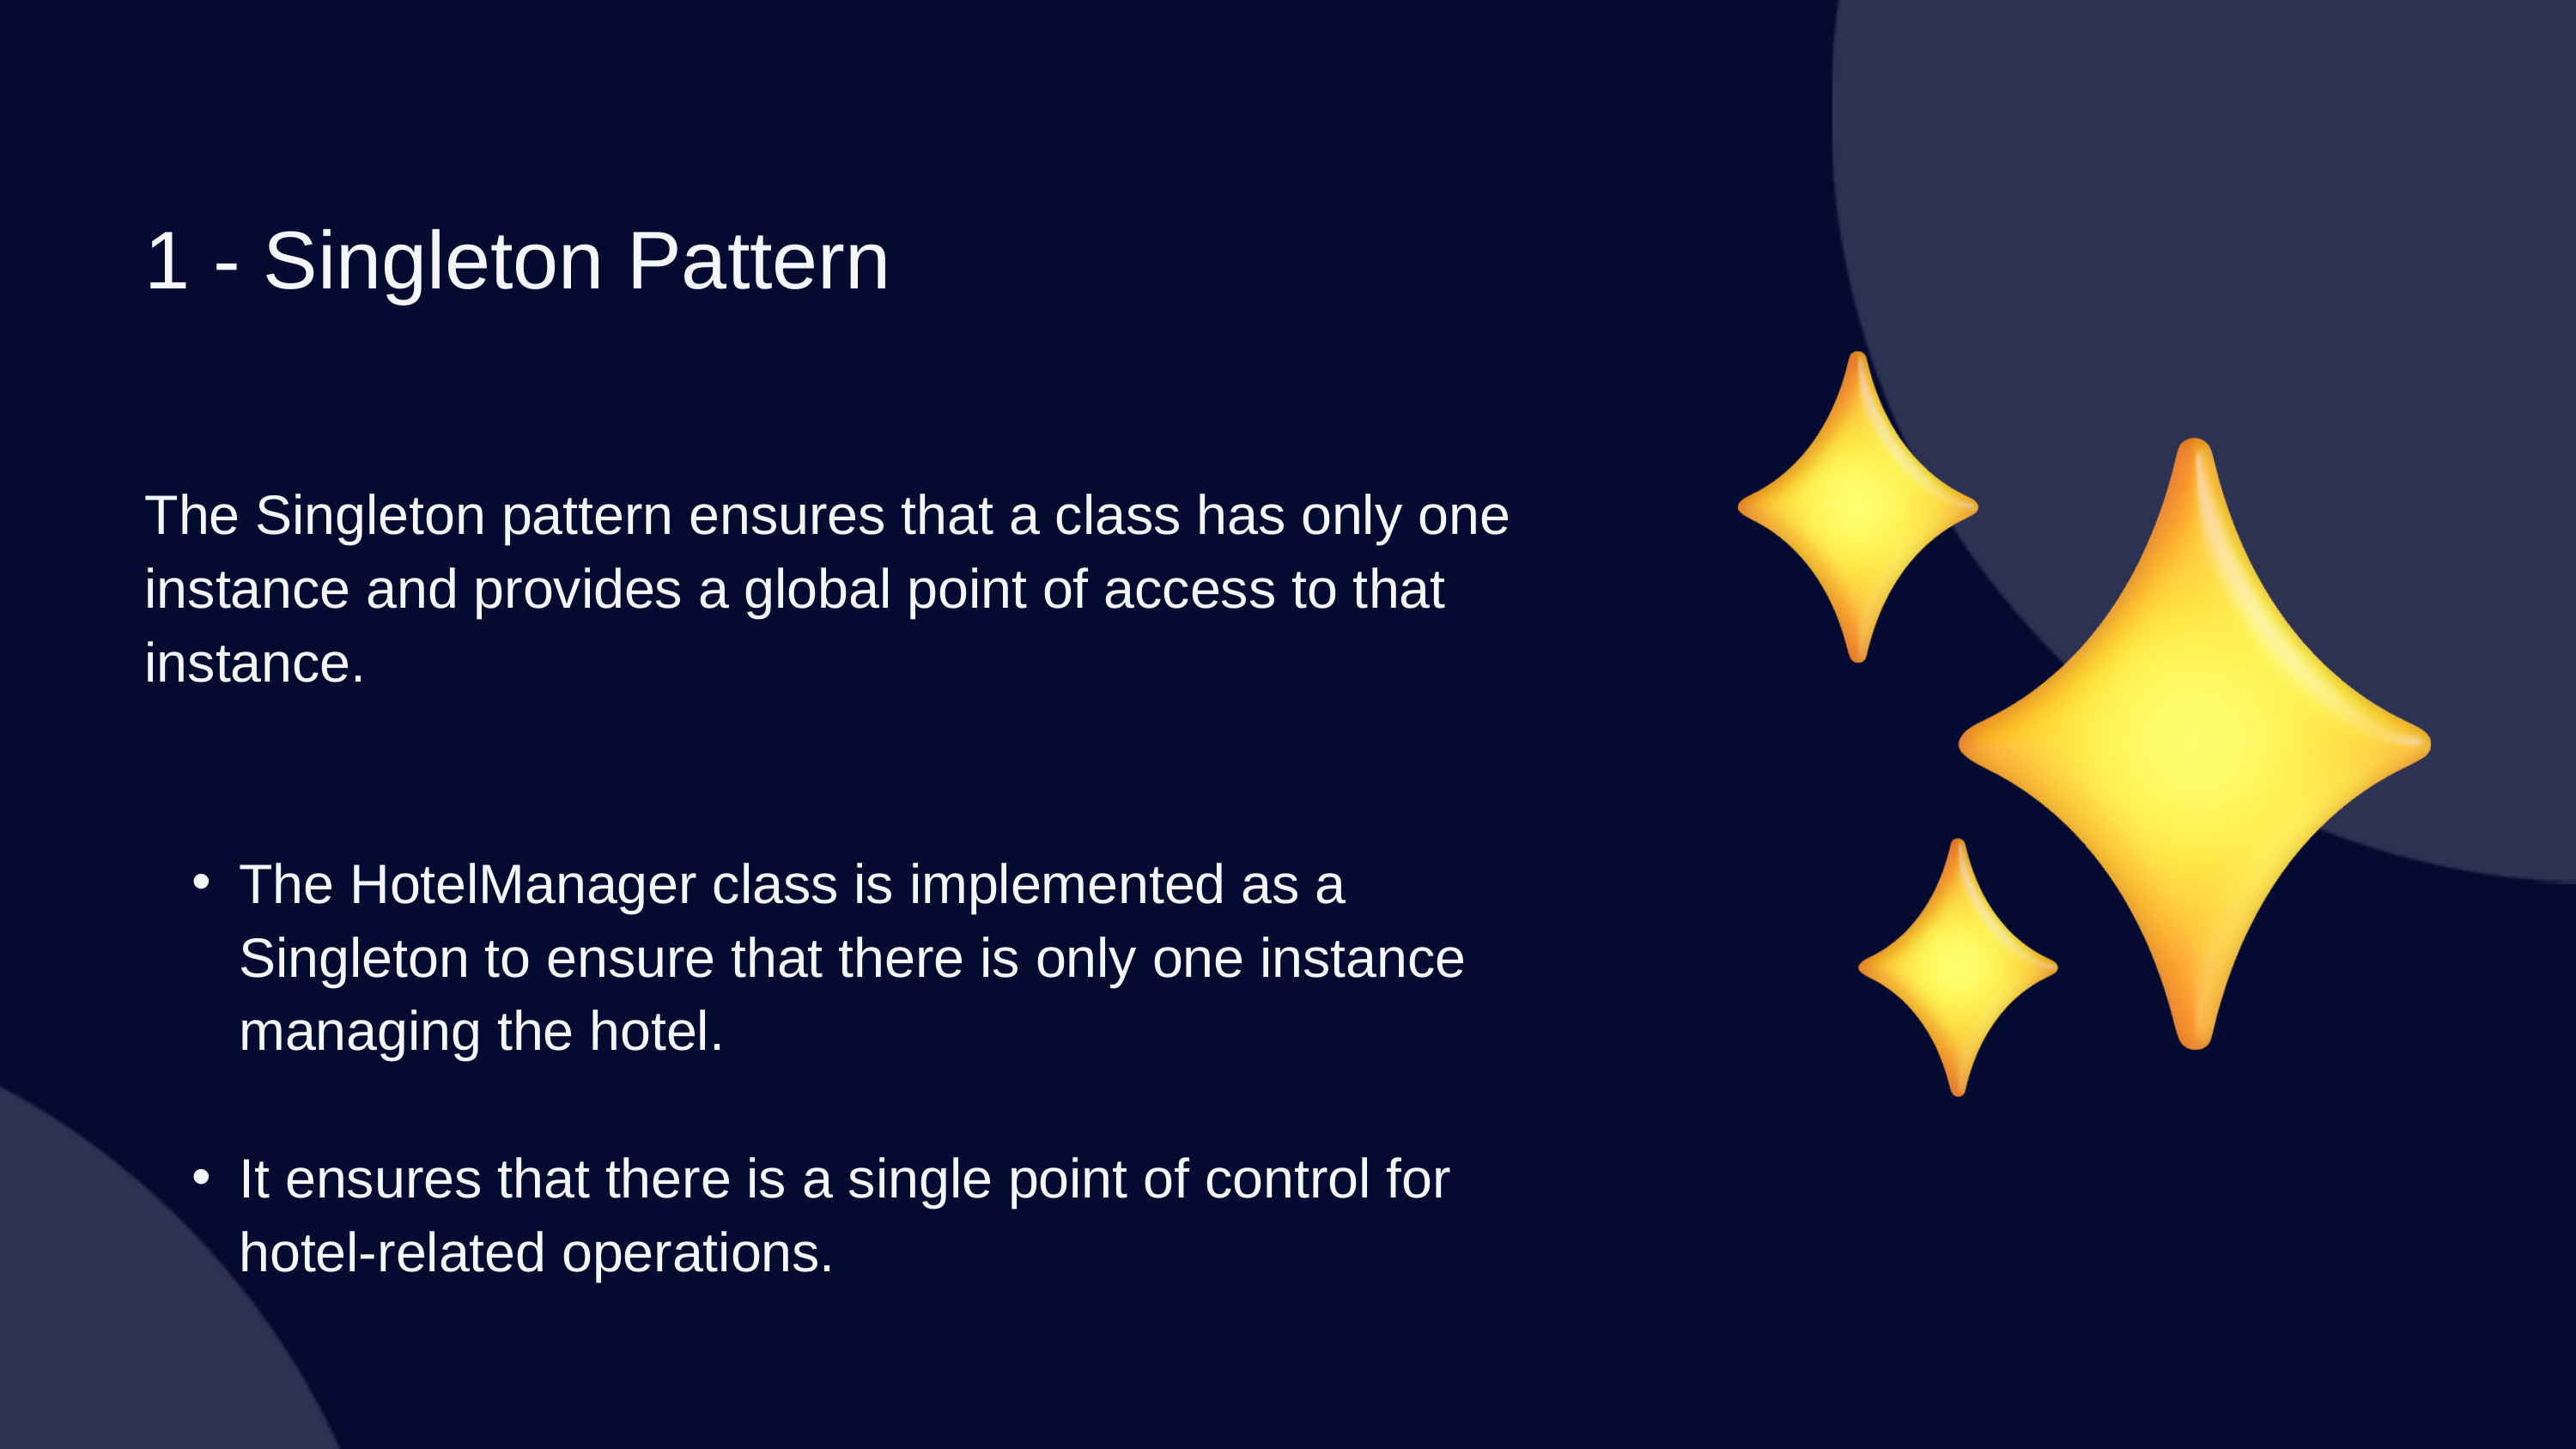

1 - Singleton Pattern

The Singleton pattern ensures that a class has only one instance and provides a global point of access to that instance.

The HotelManager class is implemented as a Singleton to ensure that there is only one instance managing the hotel.

It ensures that there is a single point of control for hotel-related operations.